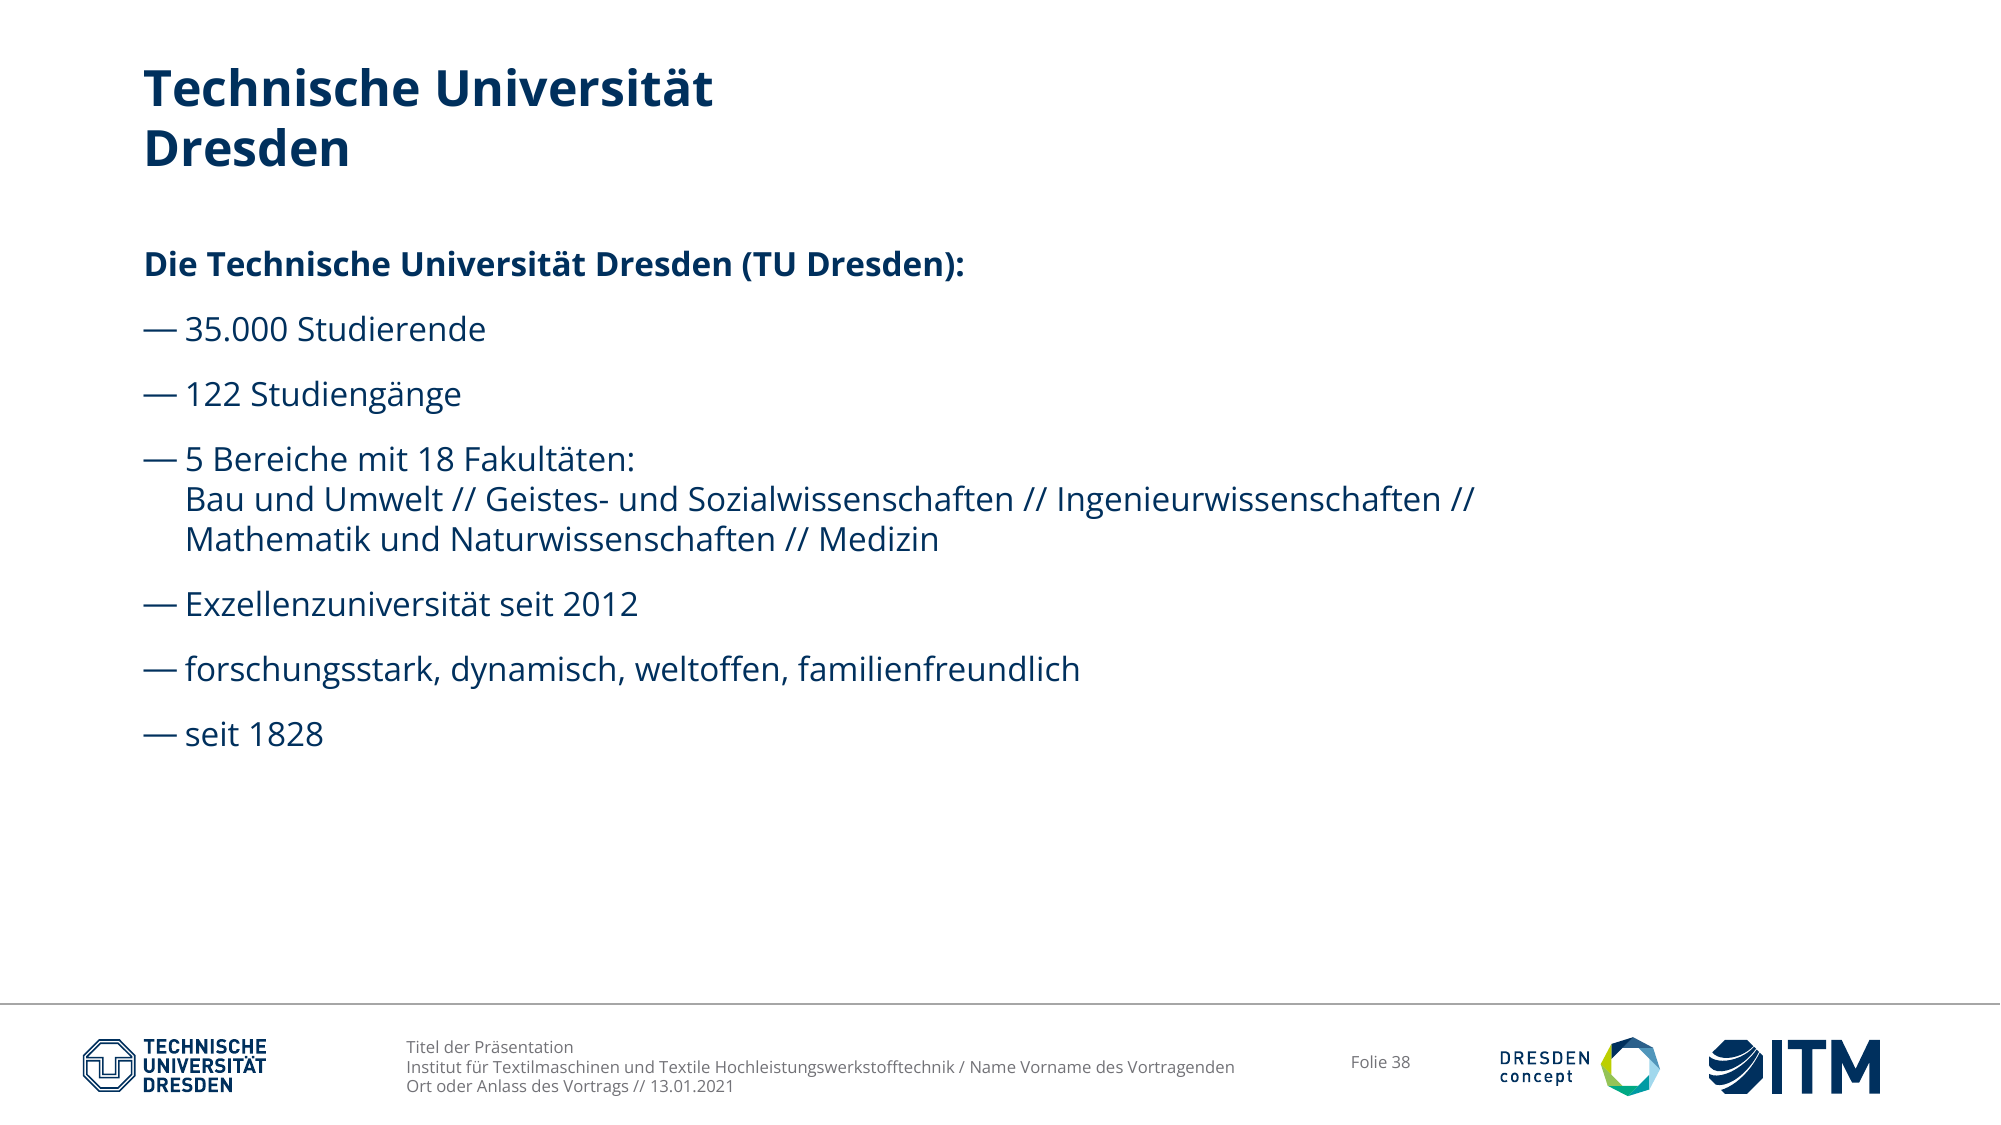

# Technische Universität Dresden
Die Technische Universität Dresden (TU Dresden):
35.000 Studierende
122 Studiengänge
5 Bereiche mit 18 Fakultäten:
Bau und Umwelt // Geistes- und Sozialwissenschaften // Ingenieurwissenschaften //
Mathematik und Naturwissenschaften // Medizin
Exzellenzuniversität seit 2012
forschungsstark, dynamisch, weltoffen, familienfreundlich
seit 1828